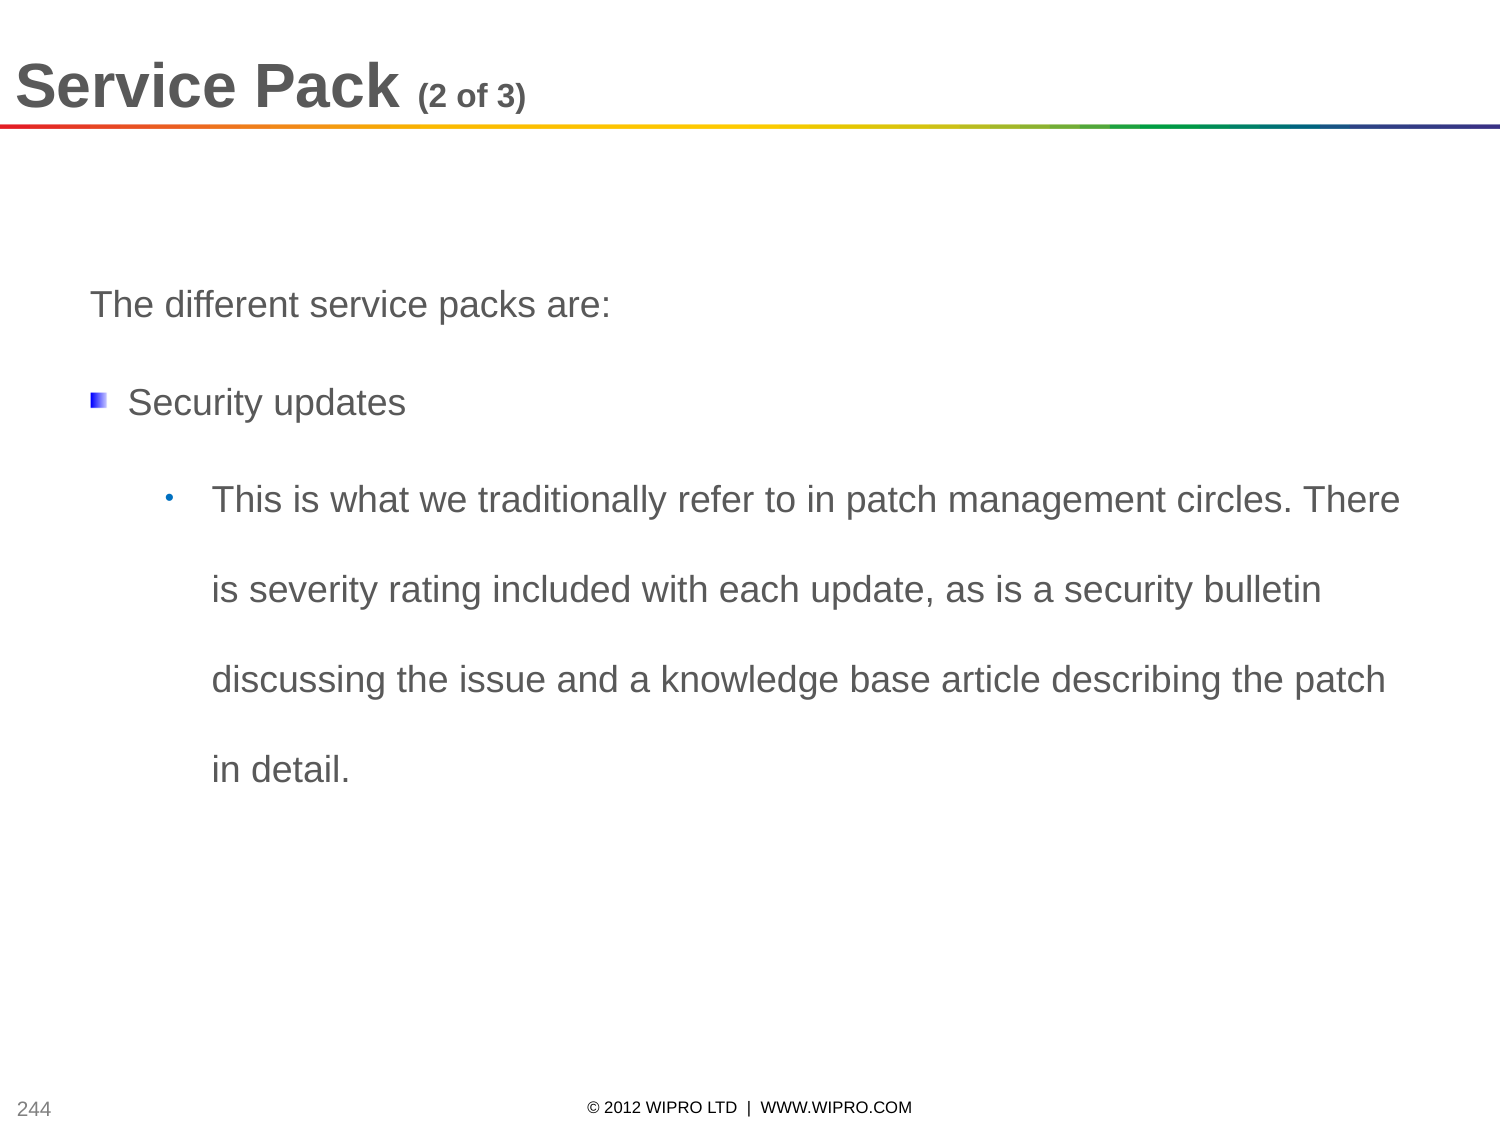

Service Pack (2 of 3)
The different service packs are:
Security updates
This is what we traditionally refer to in patch management circles. There is severity rating included with each update, as is a security bulletin discussing the issue and a knowledge base article describing the patch in detail.